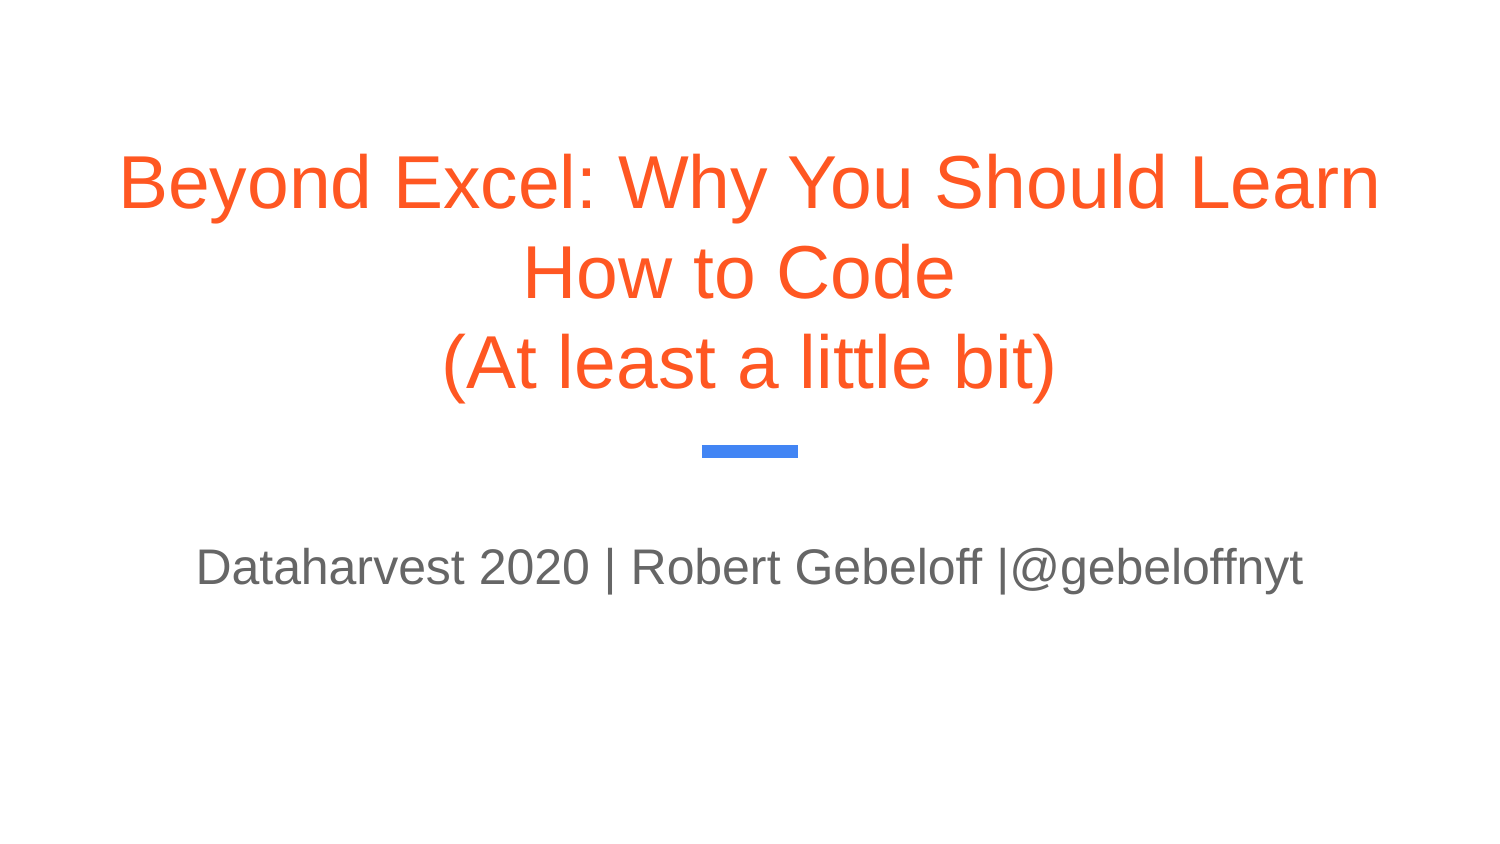

# Beyond Excel: Why You Should Learn How to Code
(At least a little bit)
Dataharvest 2020 | Robert Gebeloff |@gebeloffnyt